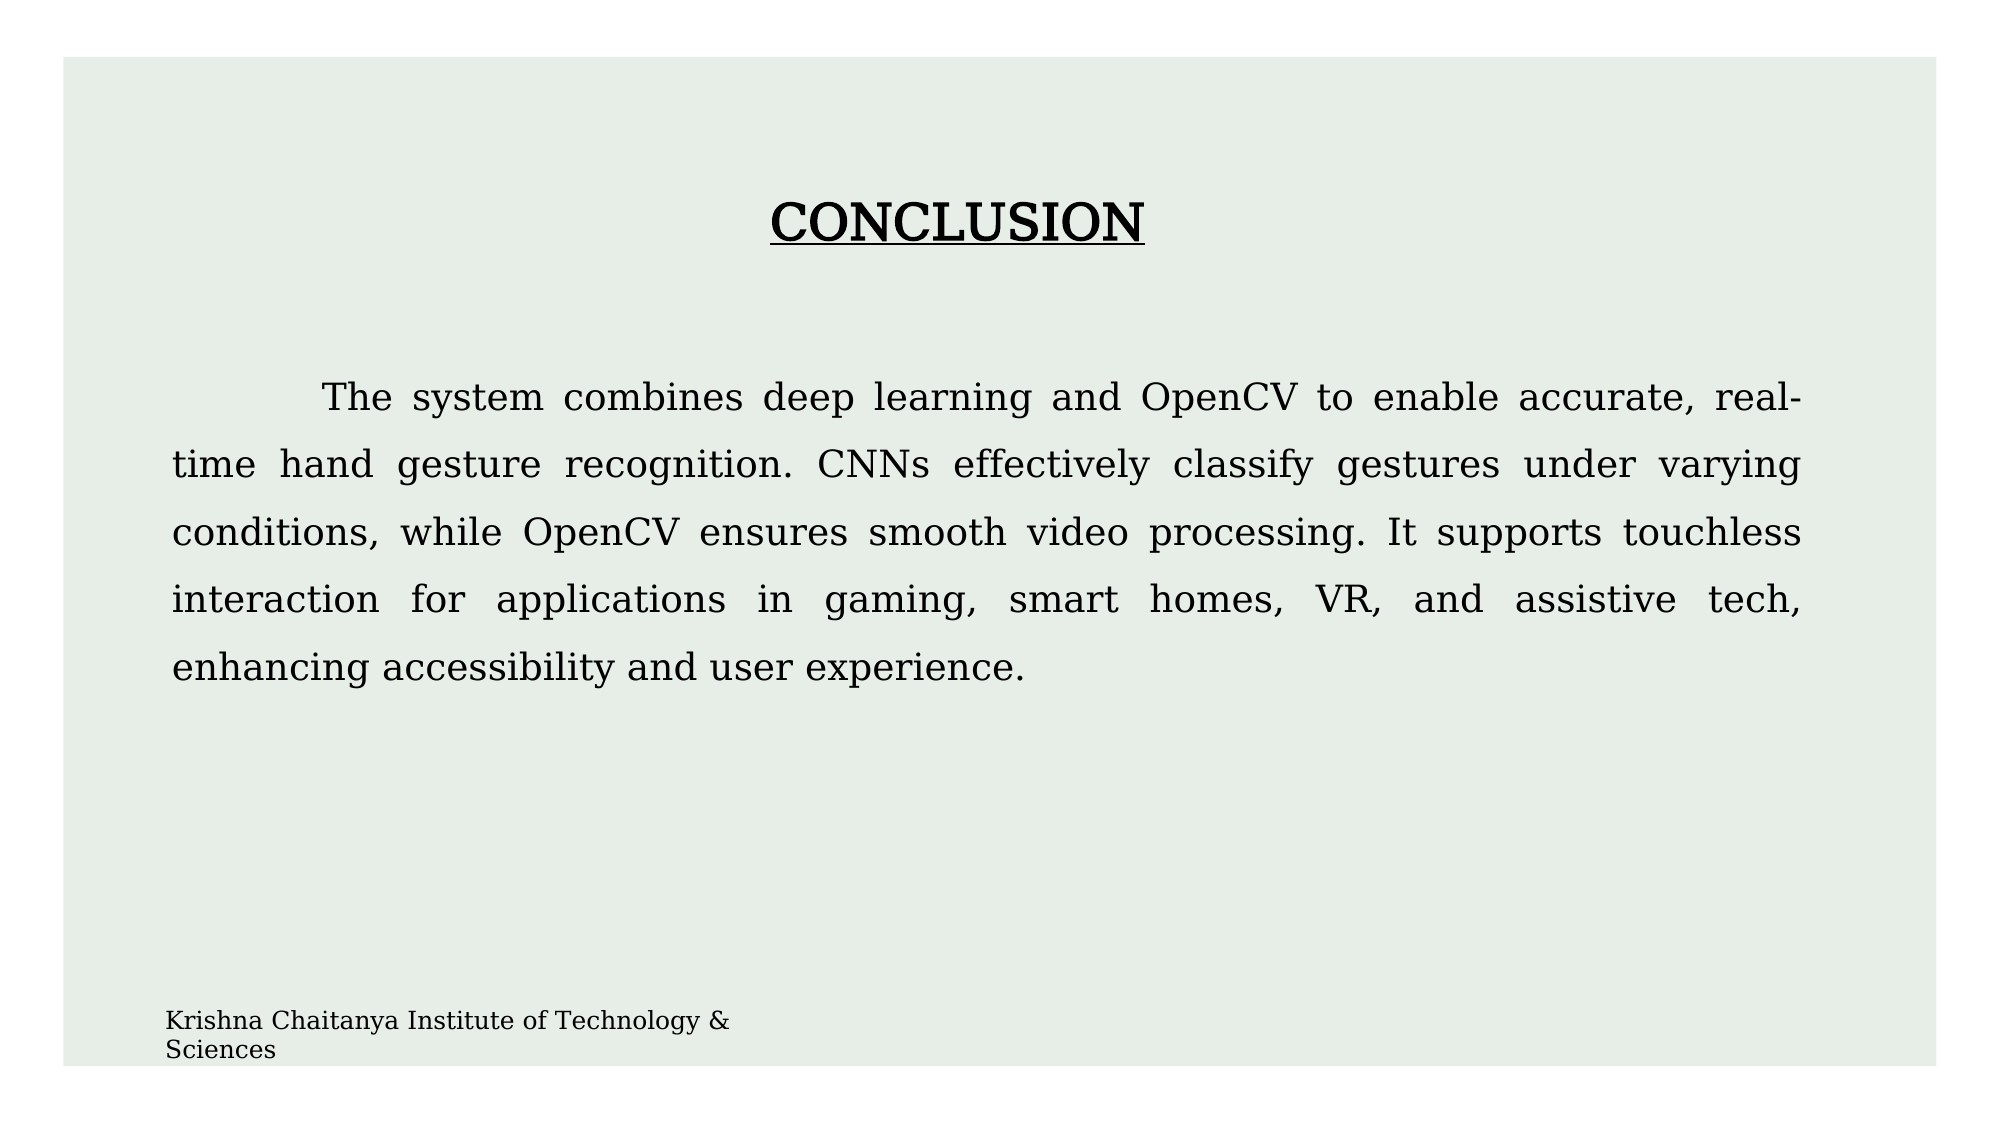

CONCLUSION
	The system combines deep learning and OpenCV to enable accurate, real-time hand gesture recognition. CNNs effectively classify gestures under varying conditions, while OpenCV ensures smooth video processing. It supports touchless interaction for applications in gaming, smart homes, VR, and assistive tech, enhancing accessibility and user experience.

Krishna Chaitanya Institute of Technology & Sciences